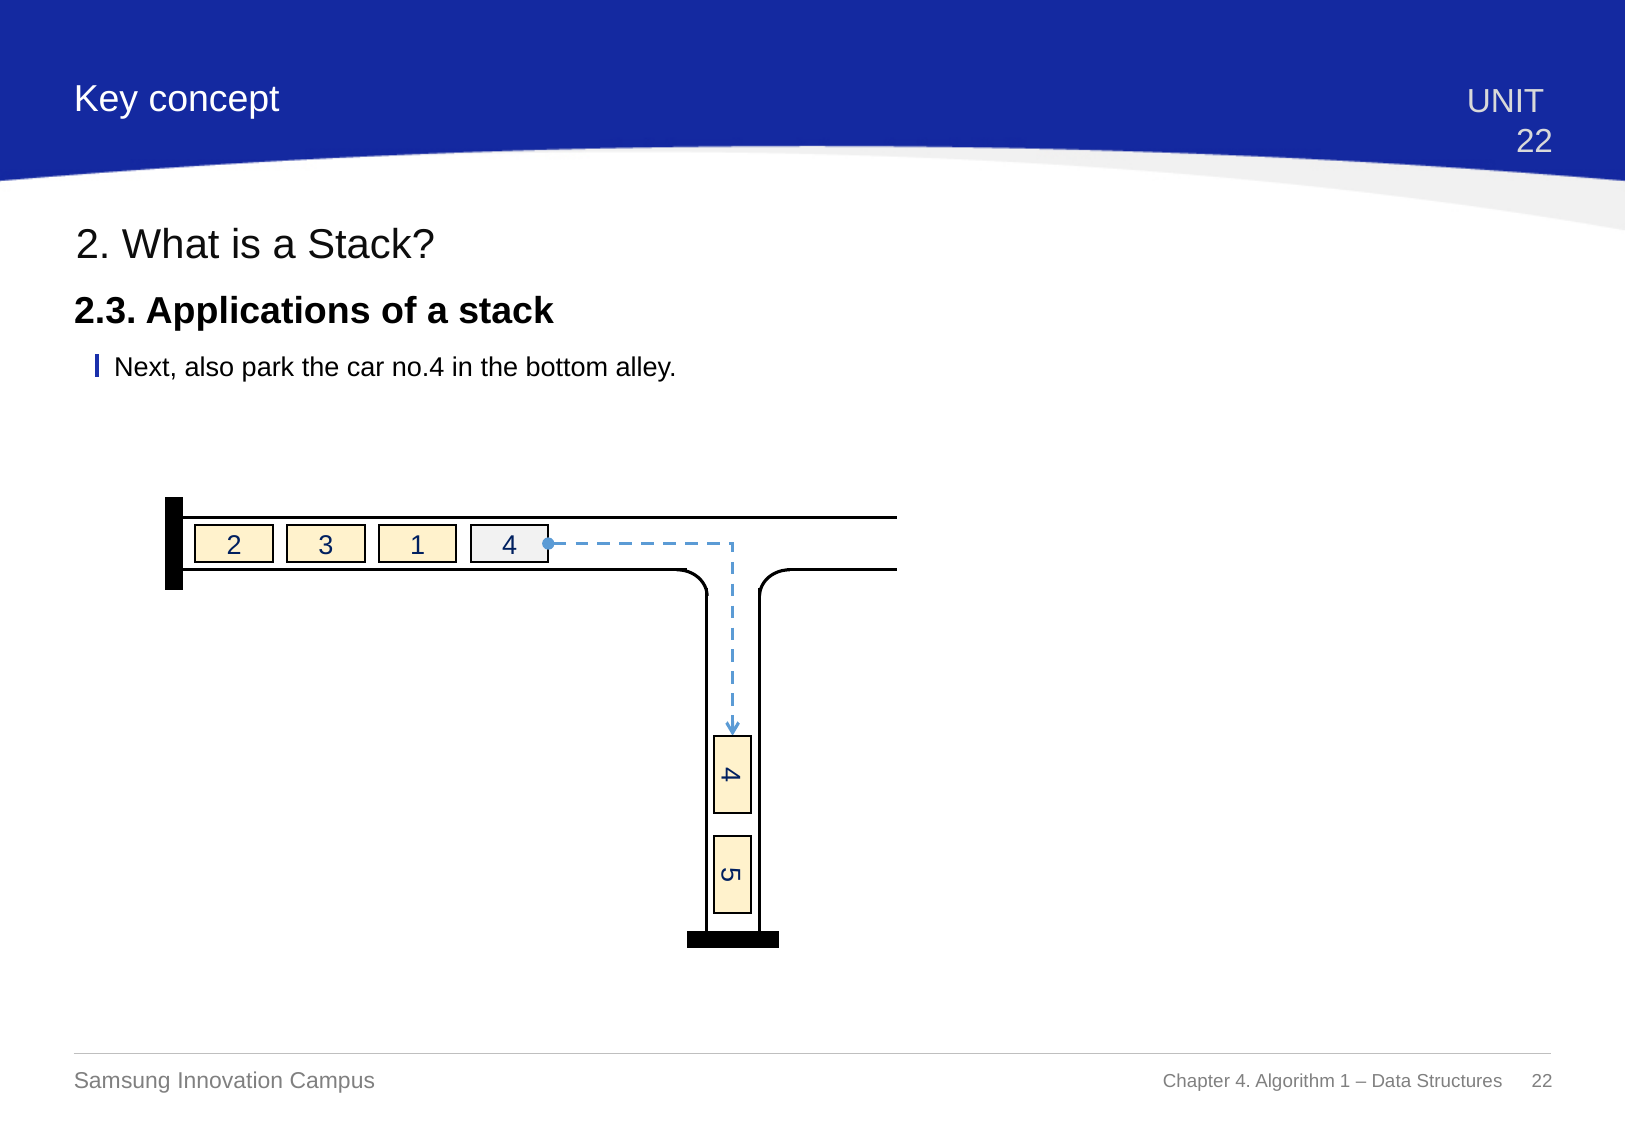

Key concept
UNIT  22
2. What is a Stack?
2.3. Applications of a stack
Next, also park the car no.4 in the bottom alley.
2
3
1
4

4
5